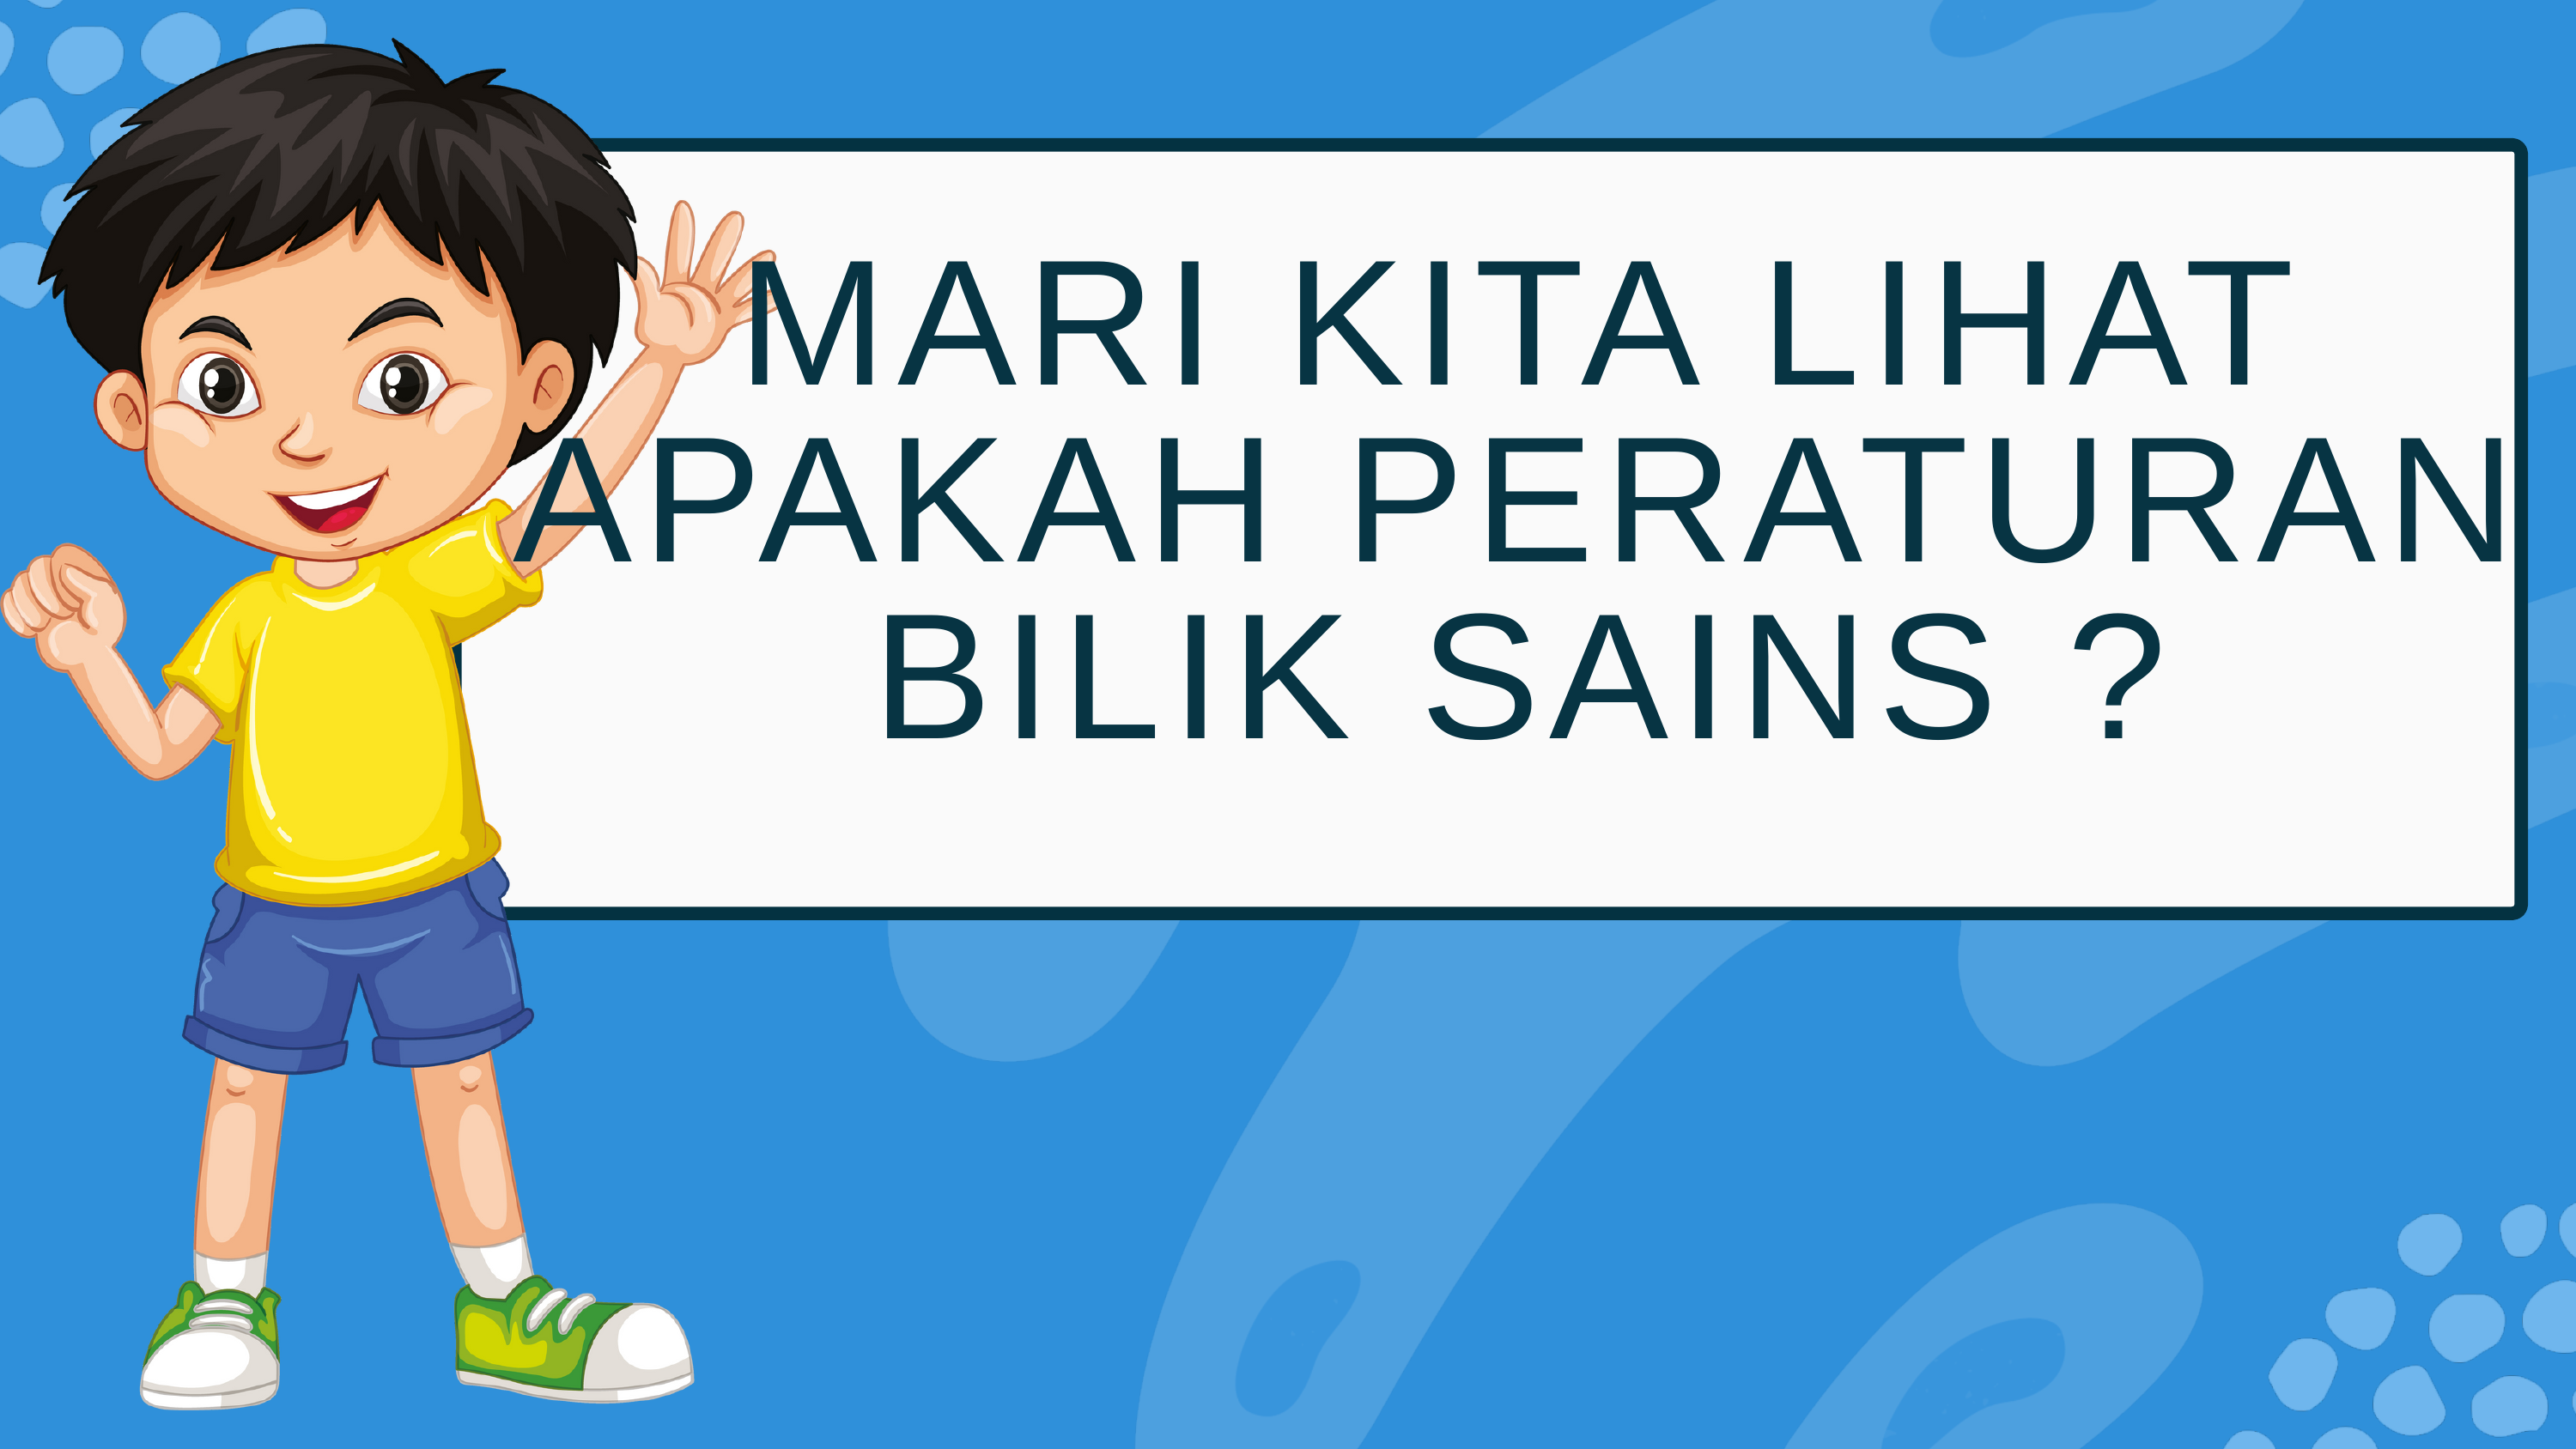

MARI KITA LIHAT APAKAH PERATURAN BILIK SAINS ?